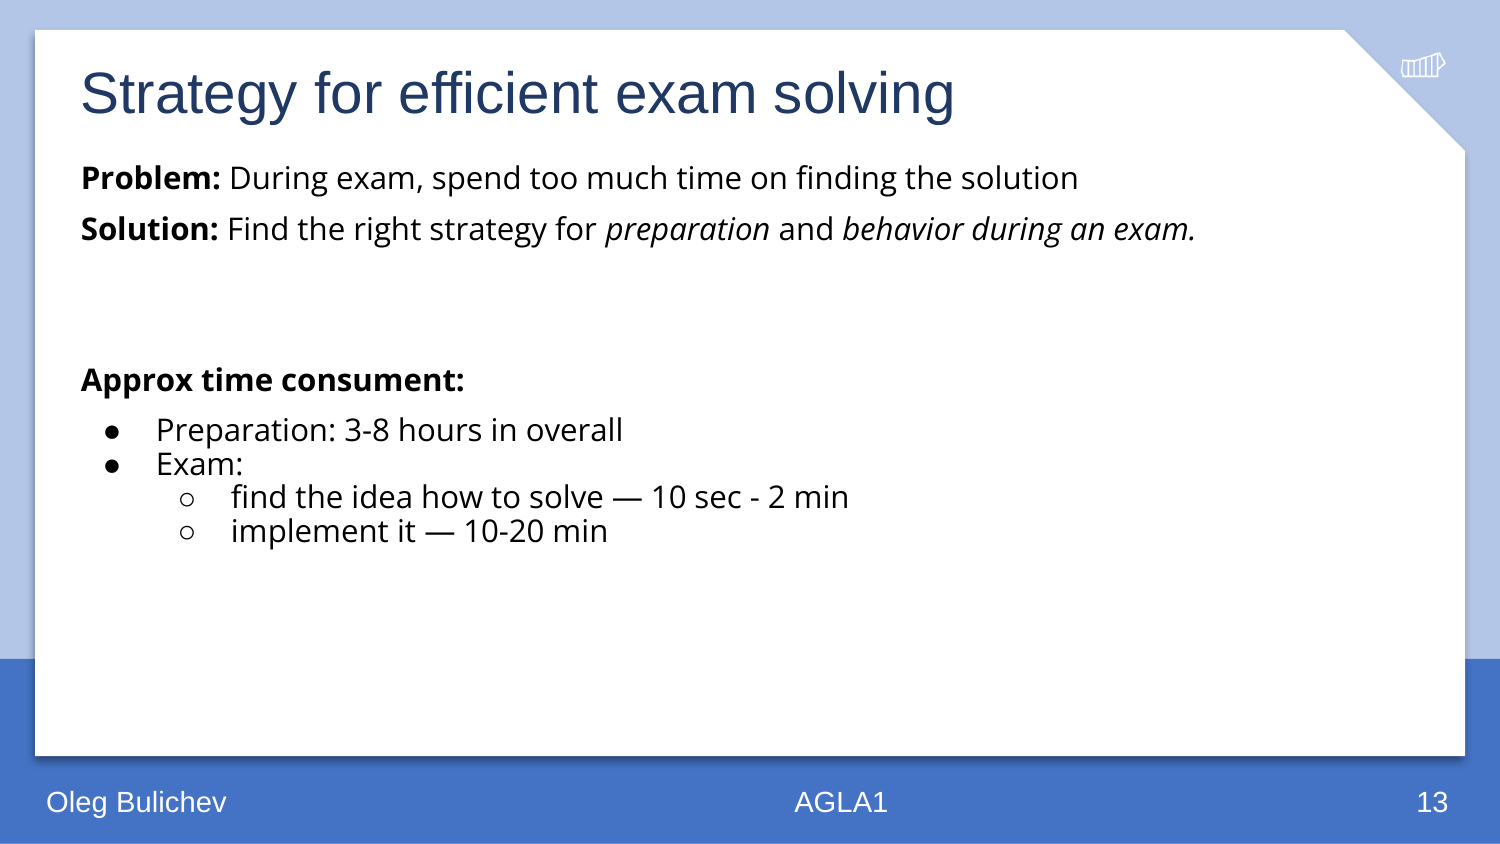

Strategy for efficient exam solving
Problem: During exam, spend too much time on finding the solution
Solution: Find the right strategy for preparation and behavior during an exam.

Approx time consument:
Preparation: 3-8 hours in overall
Exam:
find the idea how to solve — 10 sec - 2 min
implement it — 10-20 min